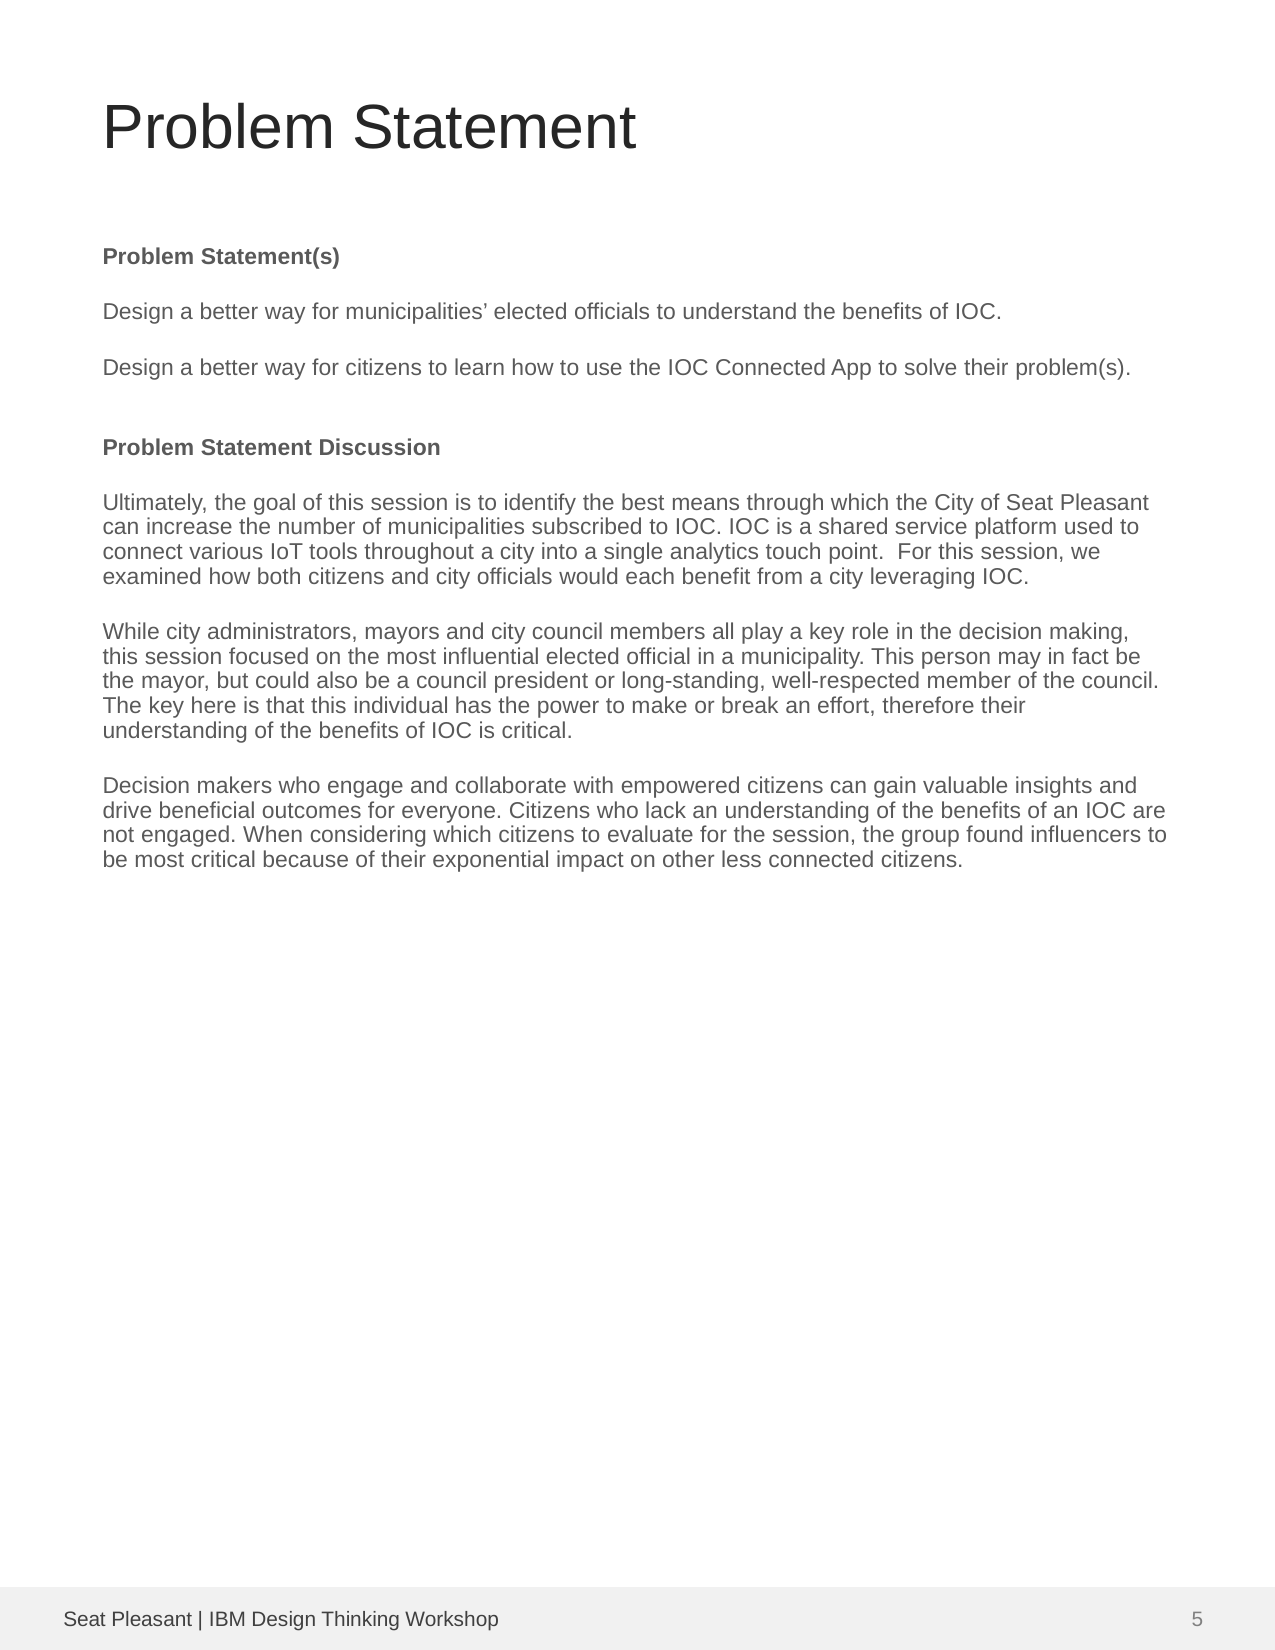

Problem Statement
Problem Statement(s)
Design a better way for municipalities’ elected officials to understand the benefits of IOC.
Design a better way for citizens to learn how to use the IOC Connected App to solve their problem(s).
Problem Statement Discussion
Ultimately, the goal of this session is to identify the best means through which the City of Seat Pleasant can increase the number of municipalities subscribed to IOC. IOC is a shared service platform used to connect various IoT tools throughout a city into a single analytics touch point.  For this session, we examined how both citizens and city officials would each benefit from a city leveraging IOC.
While city administrators, mayors and city council members all play a key role in the decision making, this session focused on the most influential elected official in a municipality. This person may in fact be the mayor, but could also be a council president or long-standing, well-respected member of the council. The key here is that this individual has the power to make or break an effort, therefore their understanding of the benefits of IOC is critical.
Decision makers who engage and collaborate with empowered citizens can gain valuable insights and drive beneficial outcomes for everyone. Citizens who lack an understanding of the benefits of an IOC are not engaged. When considering which citizens to evaluate for the session, the group found influencers to be most critical because of their exponential impact on other less connected citizens.
Seat Pleasant | IBM Design Thinking Workshop
5